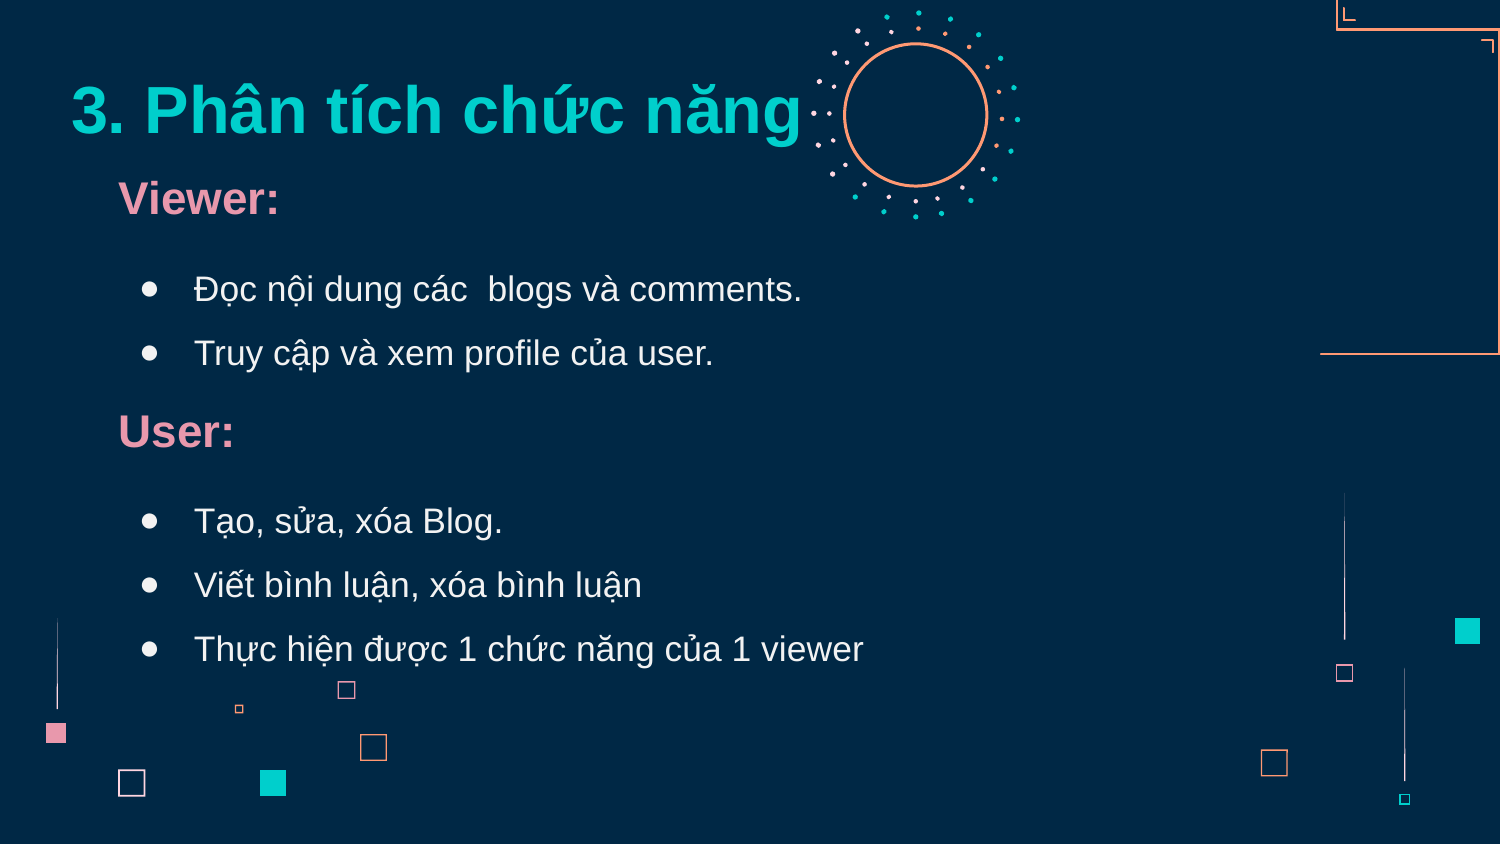

# 3. Phân tích chức năng
Viewer:
Đọc nội dung các  blogs và comments.
Truy cập và xem profile của user.
User:
Tạo, sửa, xóa Blog.
Viết bình luận, xóa bình luận
Thực hiện được 1 chức năng của 1 viewer